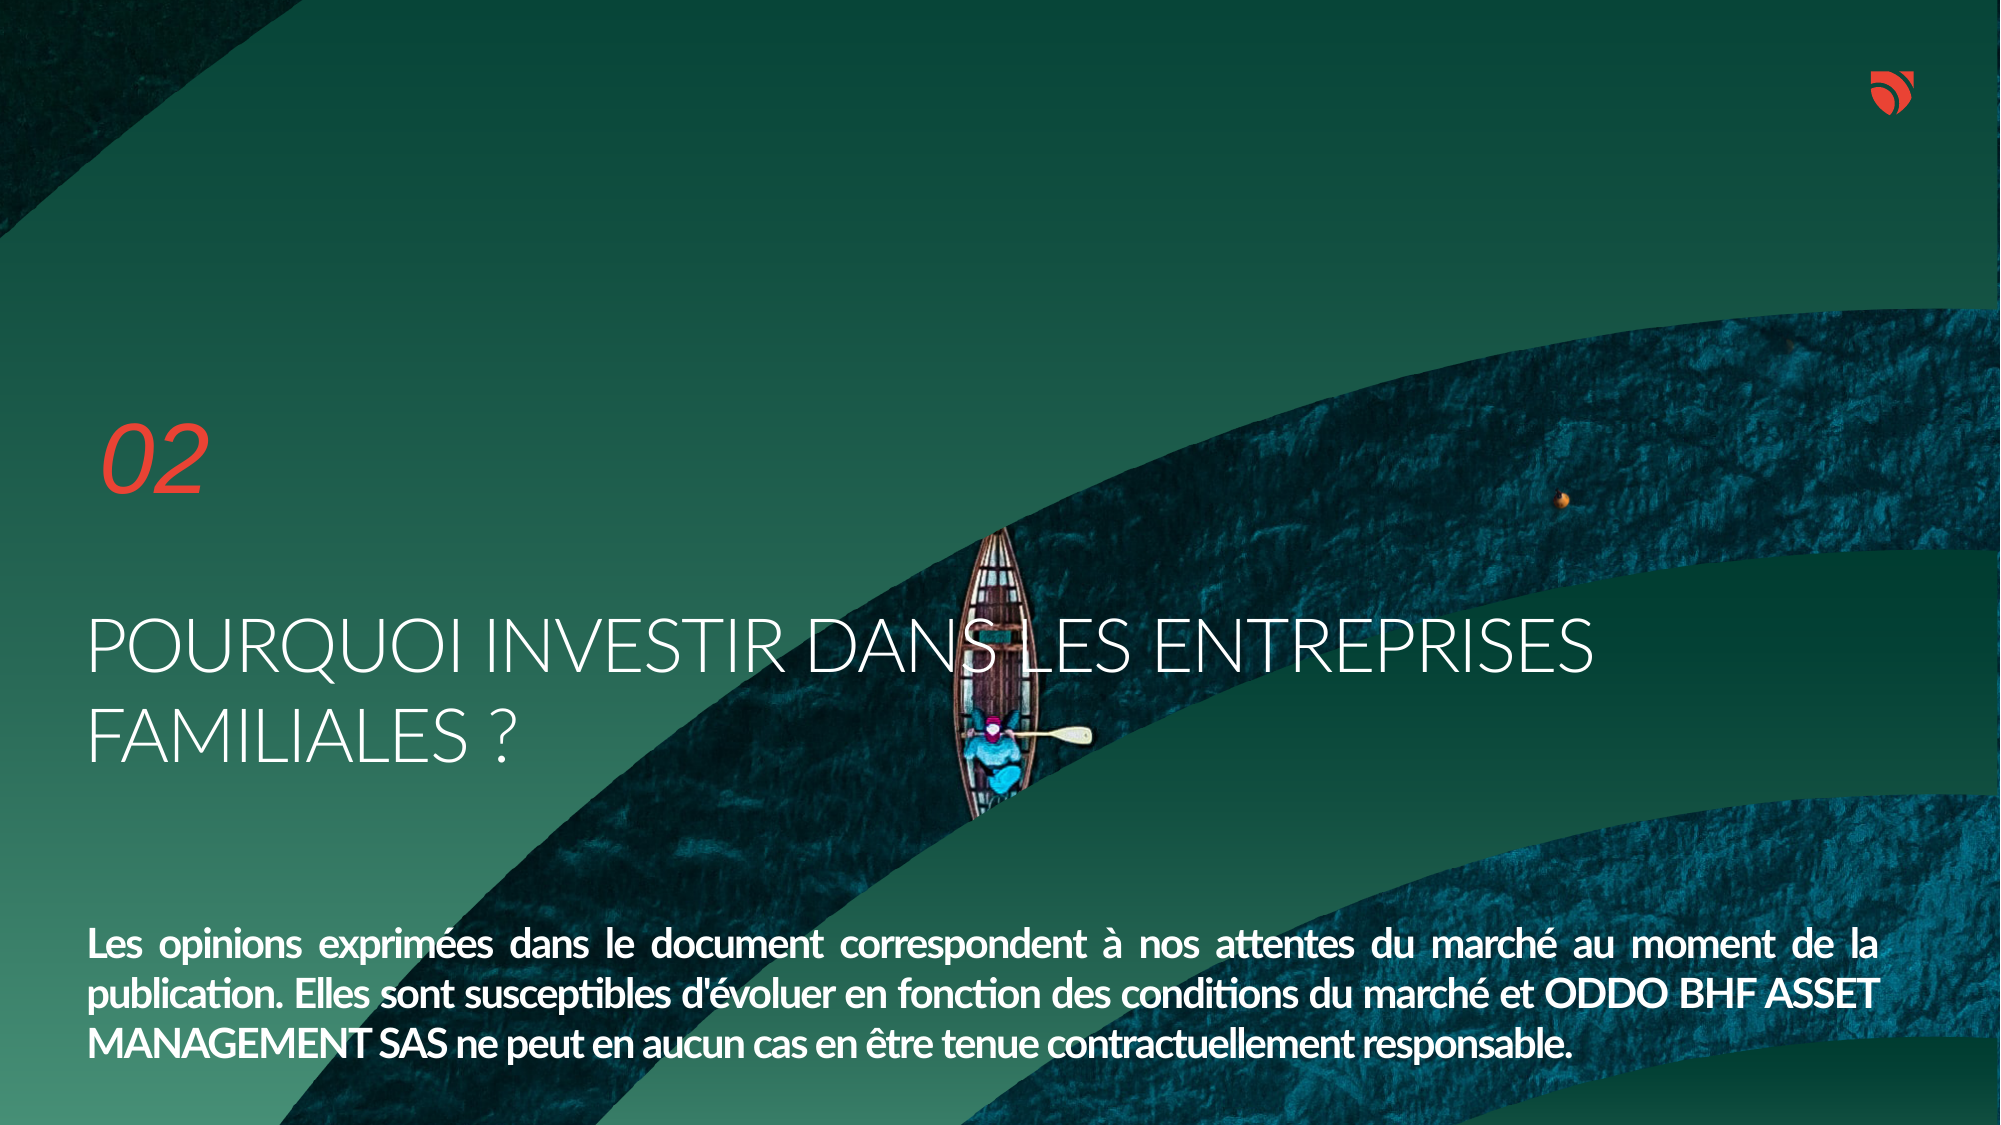

02
# POURQUOI INVESTIR DANS LES ENTREPRISES FAMILIALES ?
Les opinions exprimées dans le document correspondent à nos attentes du marché au moment de la publication. Elles sont susceptibles d'évoluer en fonction des conditions du marché et ODDO BHF ASSET MANAGEMENT SAS ne peut en aucun cas en être tenue contractuellement responsable.